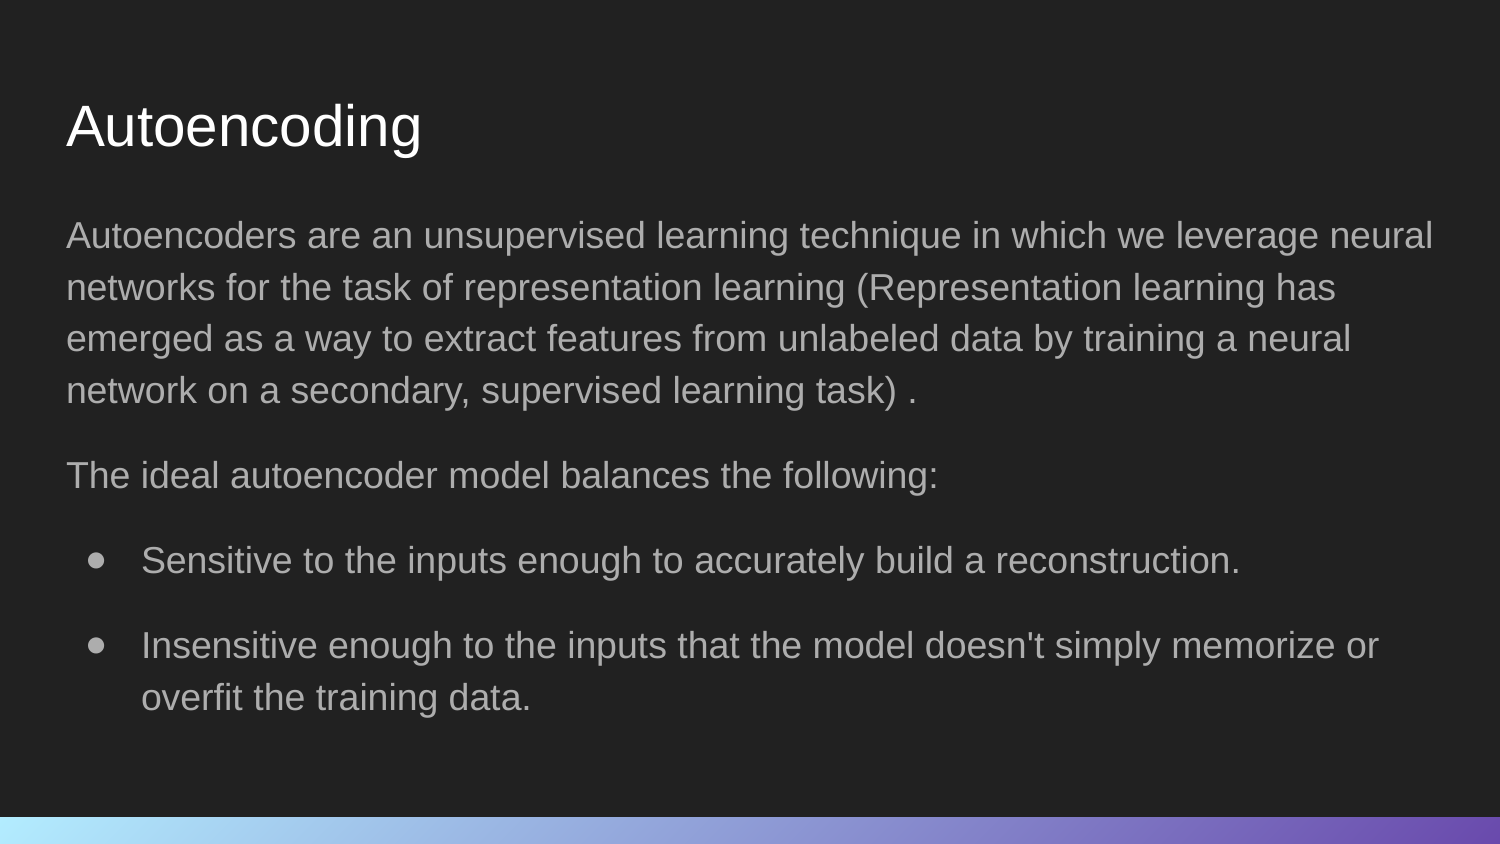

# Autoencoding
Autoencoders are an unsupervised learning technique in which we leverage neural networks for the task of representation learning (Representation learning has emerged as a way to extract features from unlabeled data by training a neural network on a secondary, supervised learning task) .
The ideal autoencoder model balances the following:
Sensitive to the inputs enough to accurately build a reconstruction.
Insensitive enough to the inputs that the model doesn't simply memorize or overfit the training data.